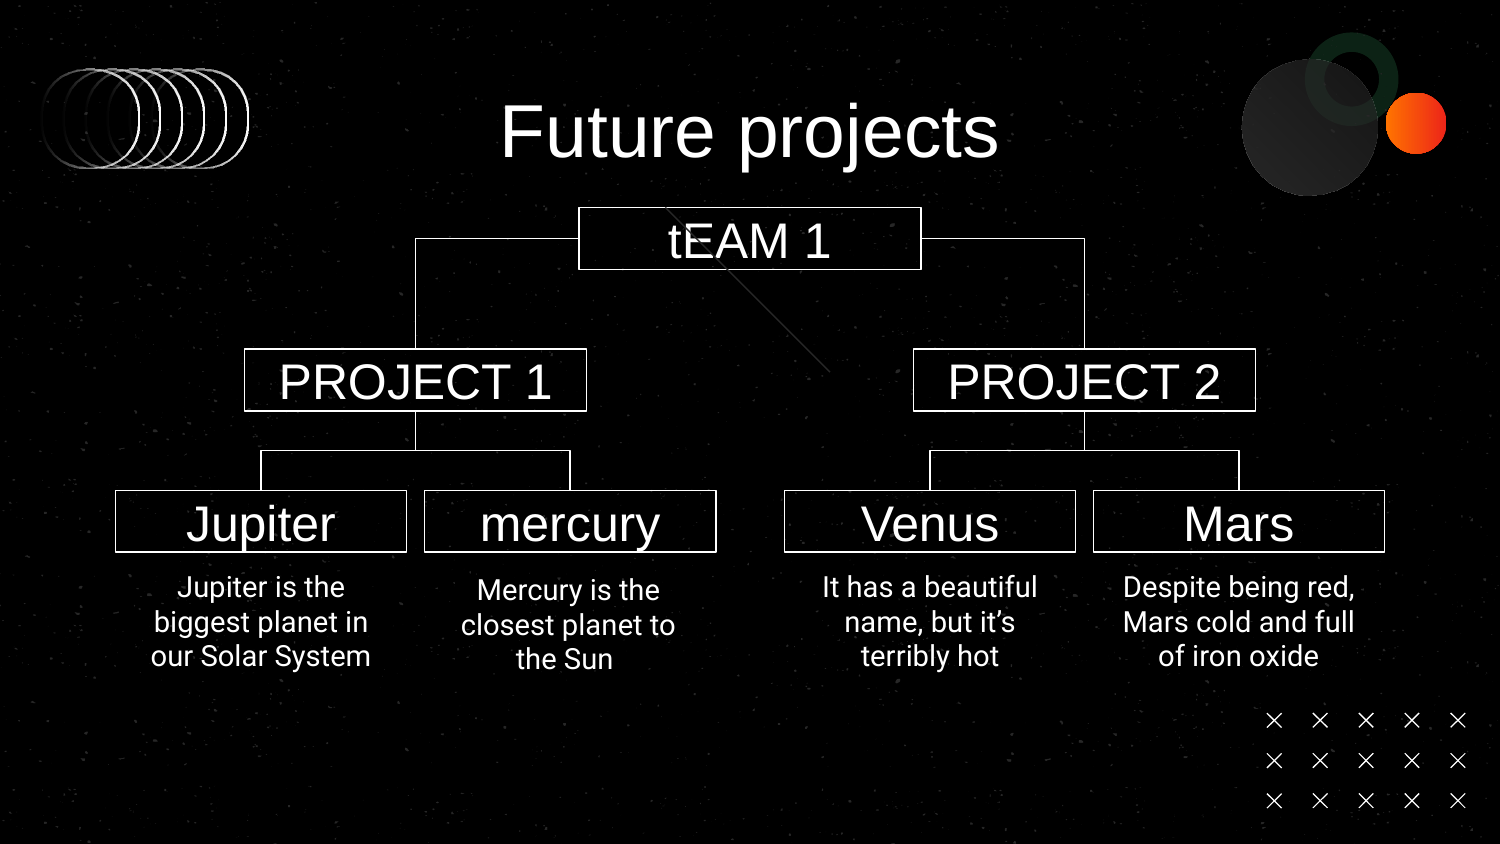

# Future projects
tEAM 1
PROJECT 1
PROJECT 2
Jupiter
Venus
Mars
mercury
Jupiter is the biggest planet in our Solar System
It has a beautiful name, but it’s terribly hot

Despite being red, Mars cold and full of iron oxide
Mercury is the closest planet to the Sun